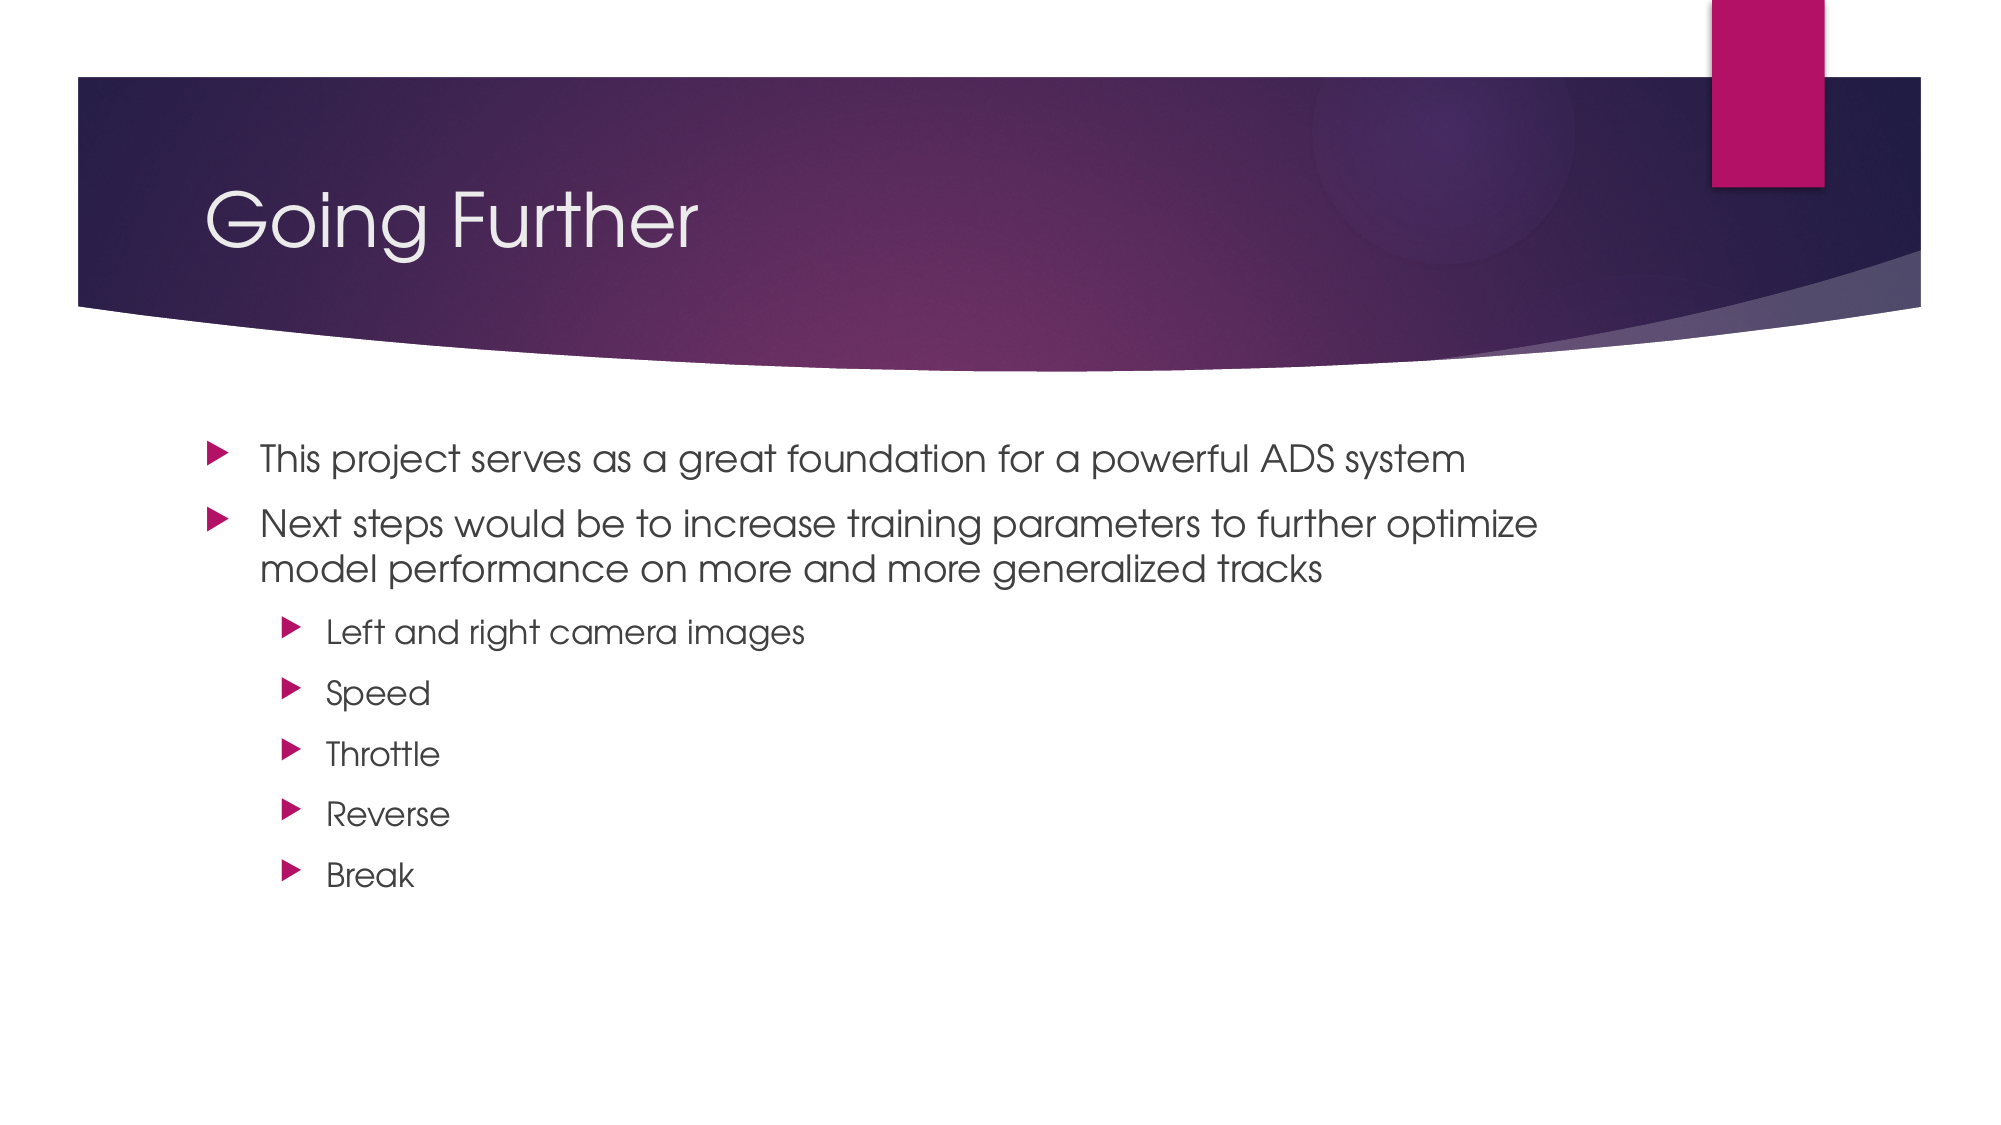

# Going Further
This project serves as a great foundation for a powerful ADS system
Next steps would be to increase training parameters to further optimize model performance on more and more generalized tracks
Left and right camera images
Speed
Throttle
Reverse
Break